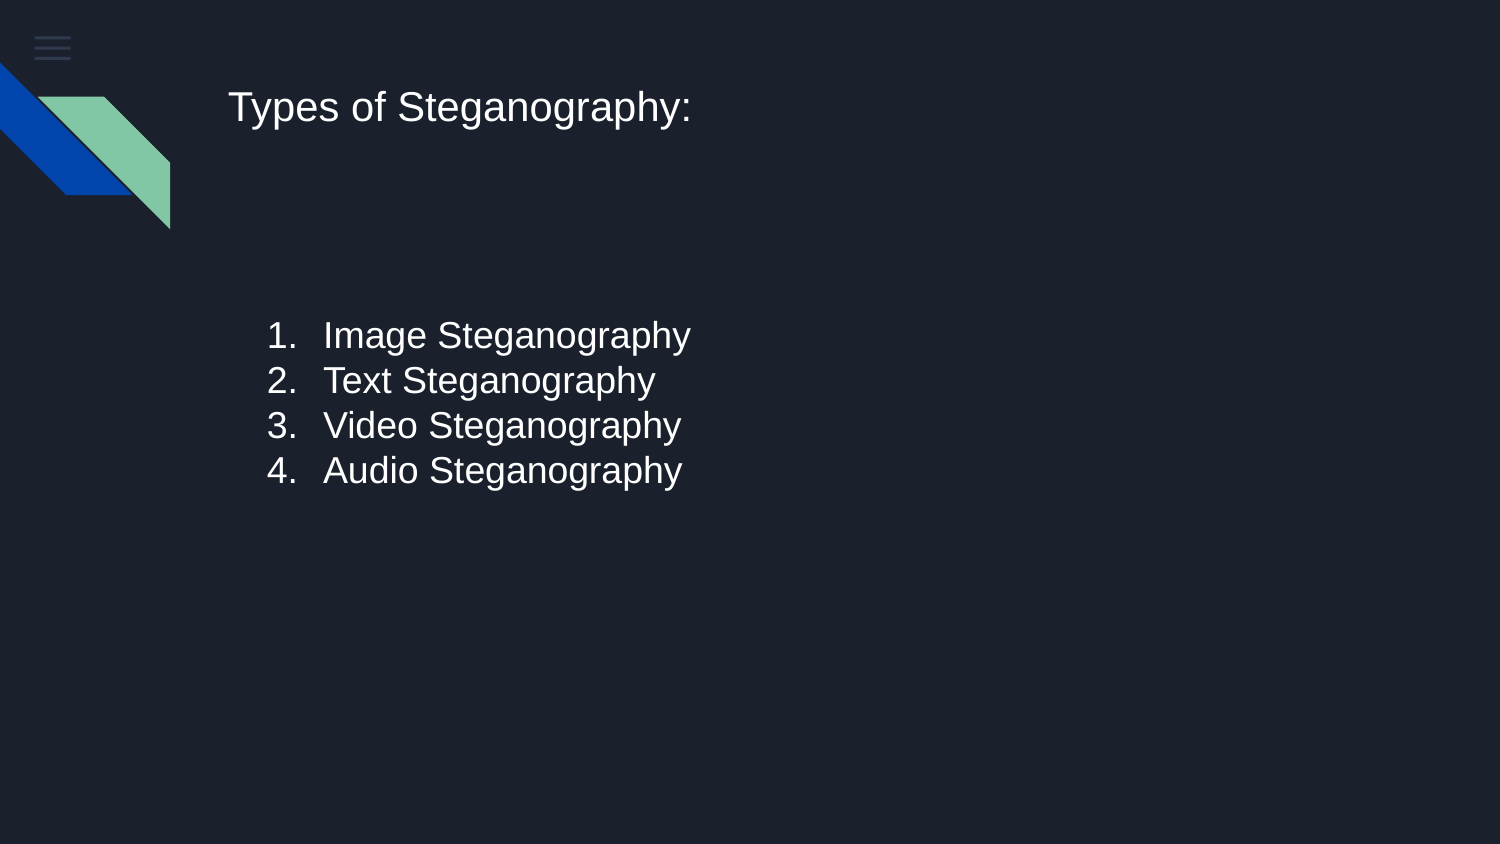

# Types of Steganography:

Image Steganography
Text Steganography
Video Steganography
Audio Steganography